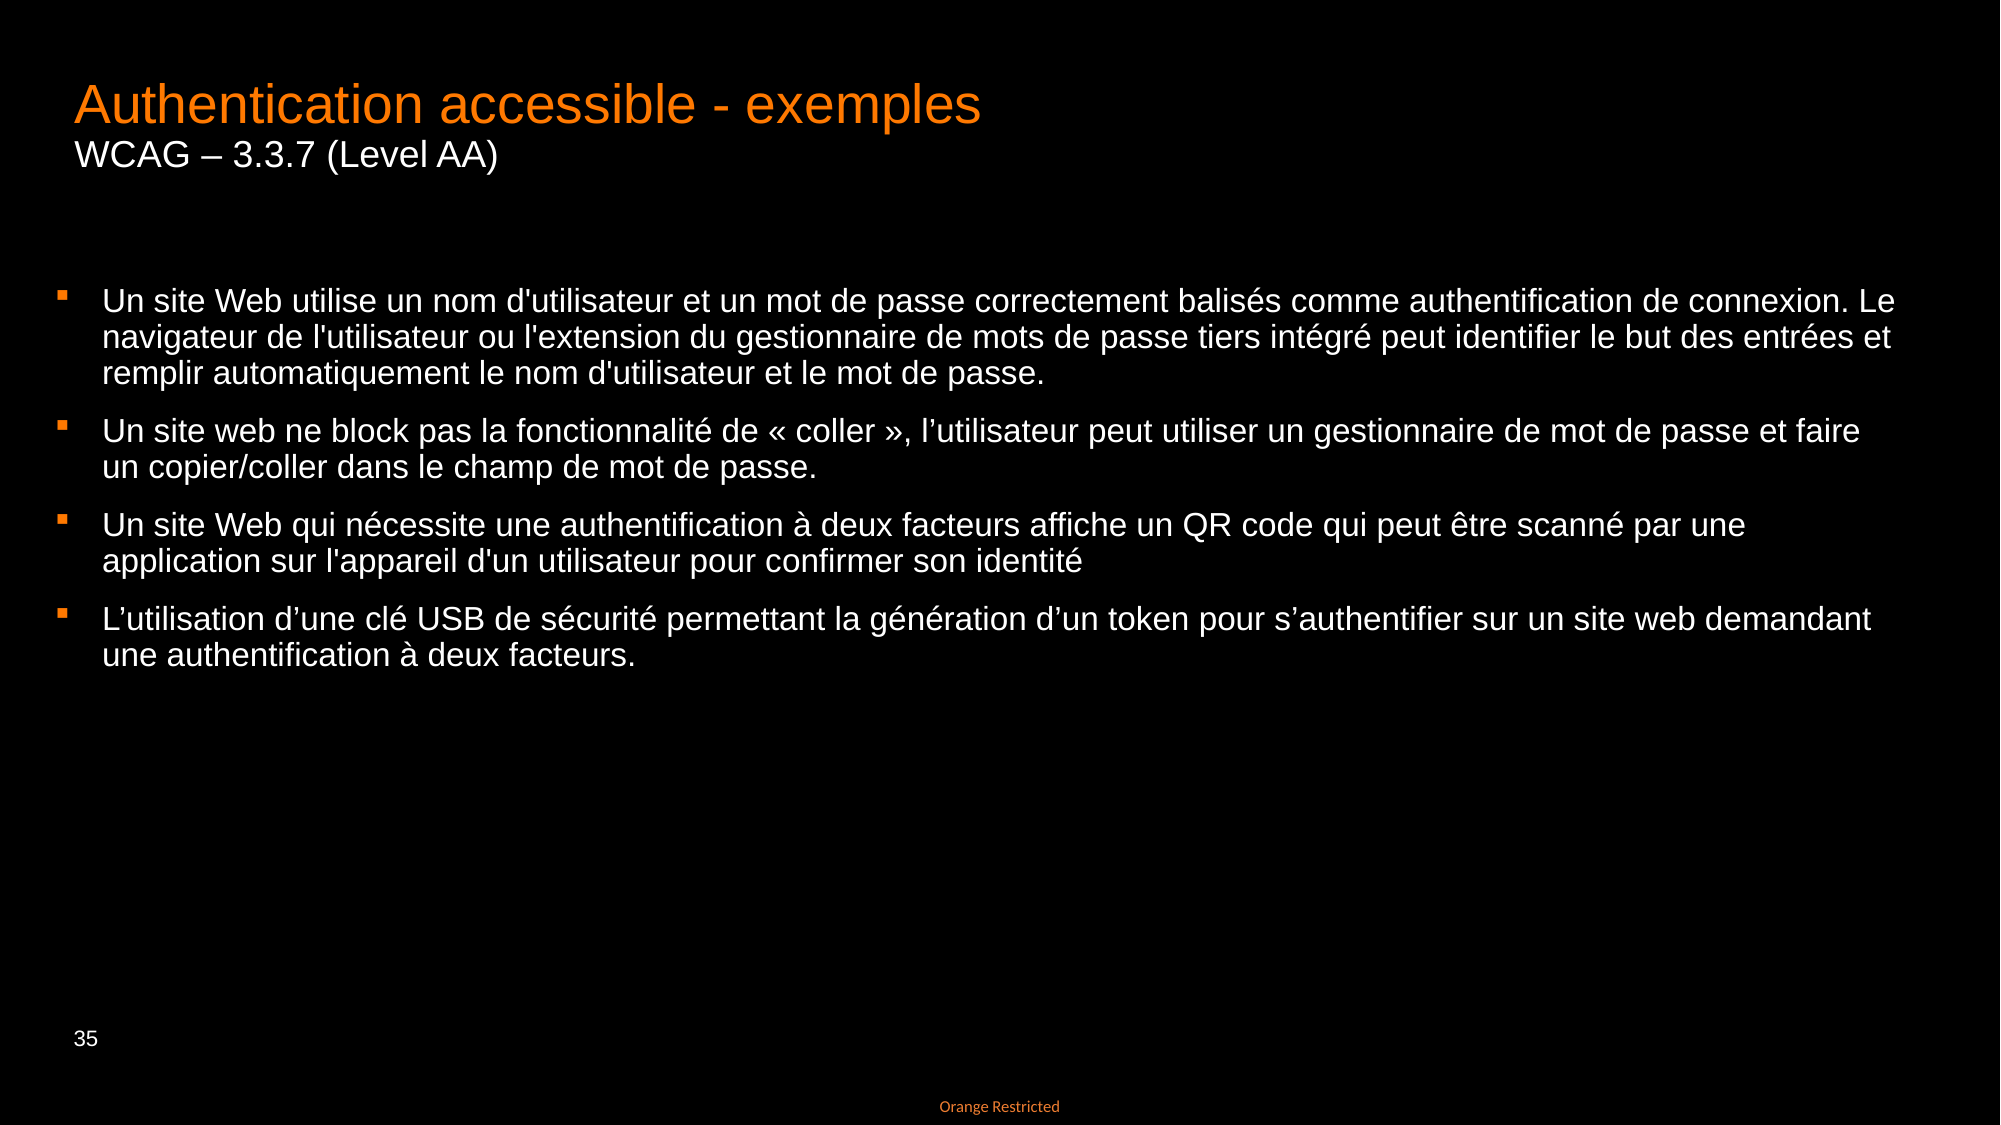

# Authentication accessible - exemples WCAG – 3.3.7 (Level AA)
Un site Web utilise un nom d'utilisateur et un mot de passe correctement balisés comme authentification de connexion. Le navigateur de l'utilisateur ou l'extension du gestionnaire de mots de passe tiers intégré peut identifier le but des entrées et remplir automatiquement le nom d'utilisateur et le mot de passe.
Un site web ne block pas la fonctionnalité de « coller », l’utilisateur peut utiliser un gestionnaire de mot de passe et faire un copier/coller dans le champ de mot de passe.
Un site Web qui nécessite une authentification à deux facteurs affiche un QR code qui peut être scanné par une application sur l'appareil d'un utilisateur pour confirmer son identité
L’utilisation d’une clé USB de sécurité permettant la génération d’un token pour s’authentifier sur un site web demandant une authentification à deux facteurs.